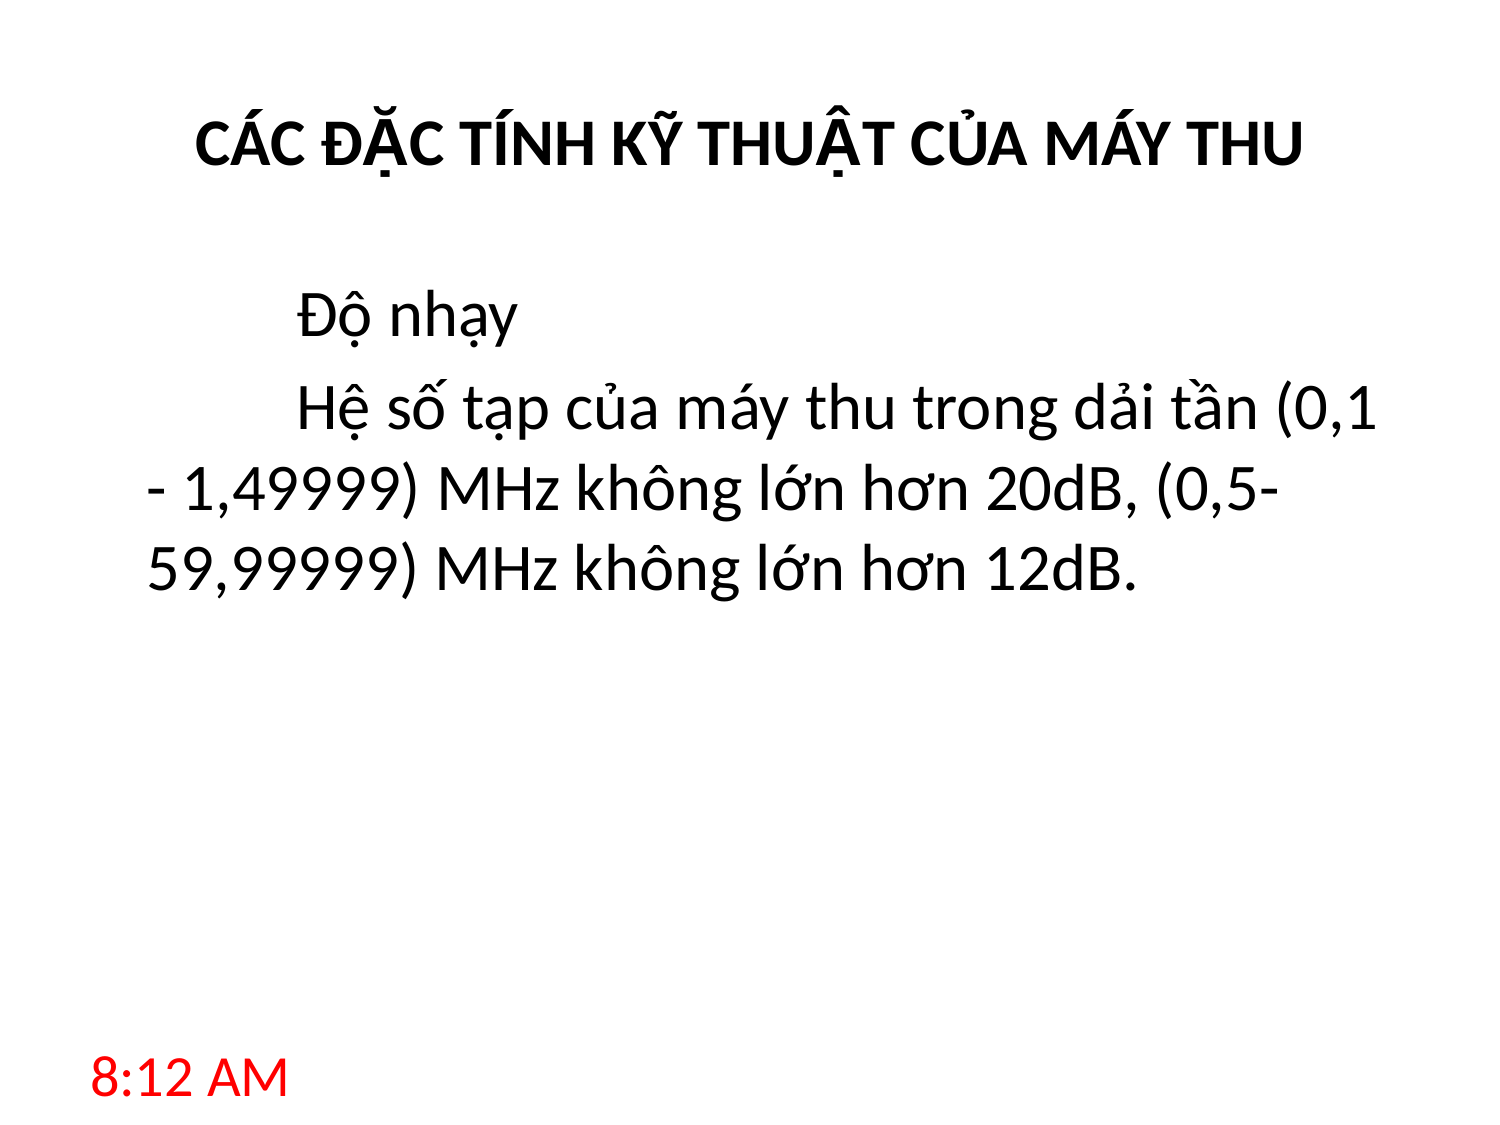

# CÁC ĐẶC TÍNH KỸ THUẬT CỦA MÁY THU
		Độ nhạy
		Hệ số tạp của máy thu trong dải tần (0,1 - 1,49999) MHz không lớn hơn 20dB, (0,5- 59,99999) МHz không lớn hơn 12dB.
8:12 AM